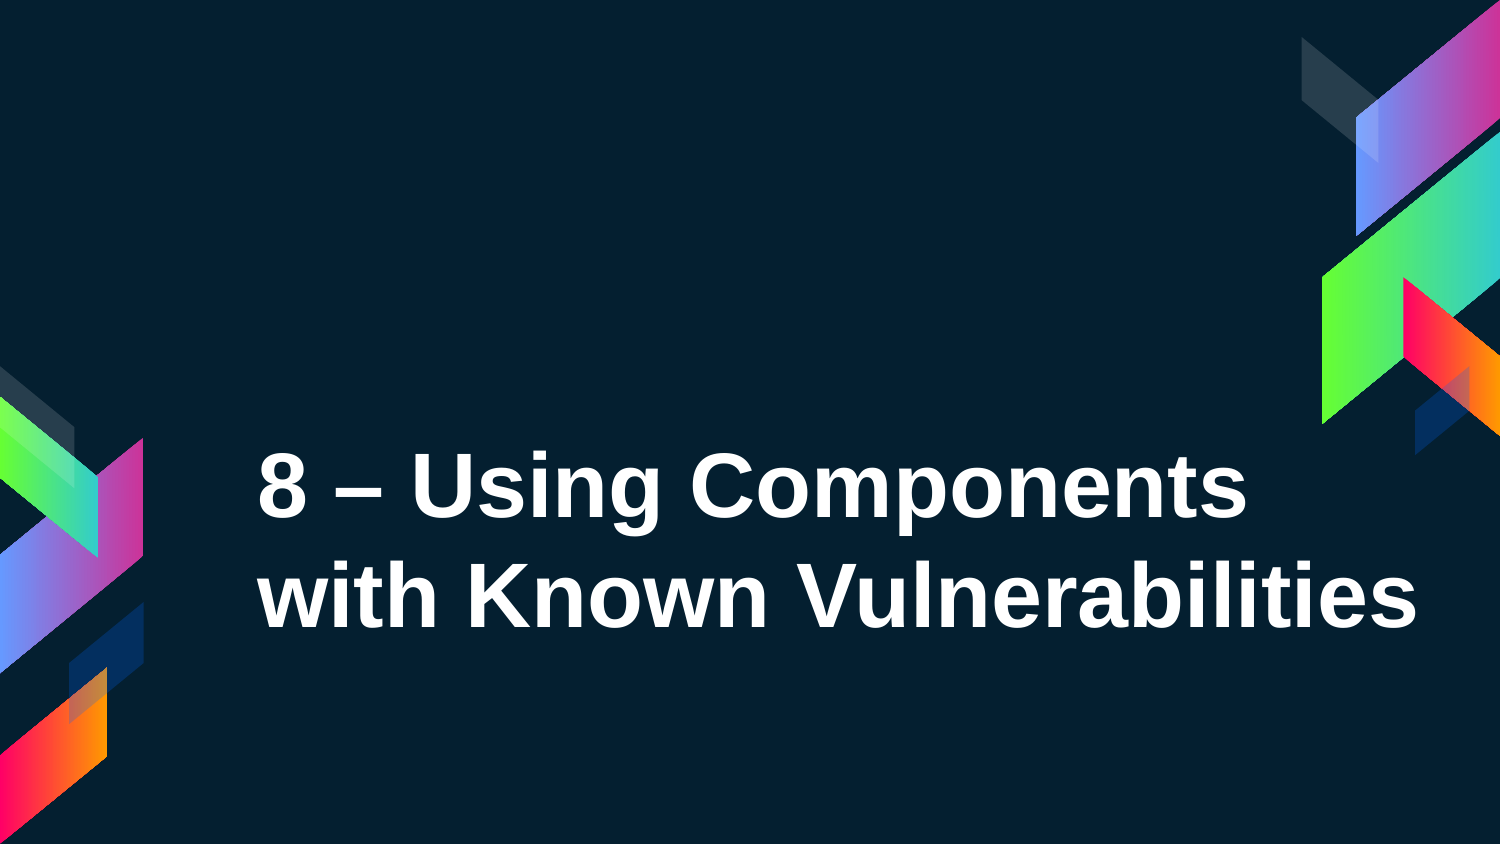

8 – Using Components with Known Vulnerabilities